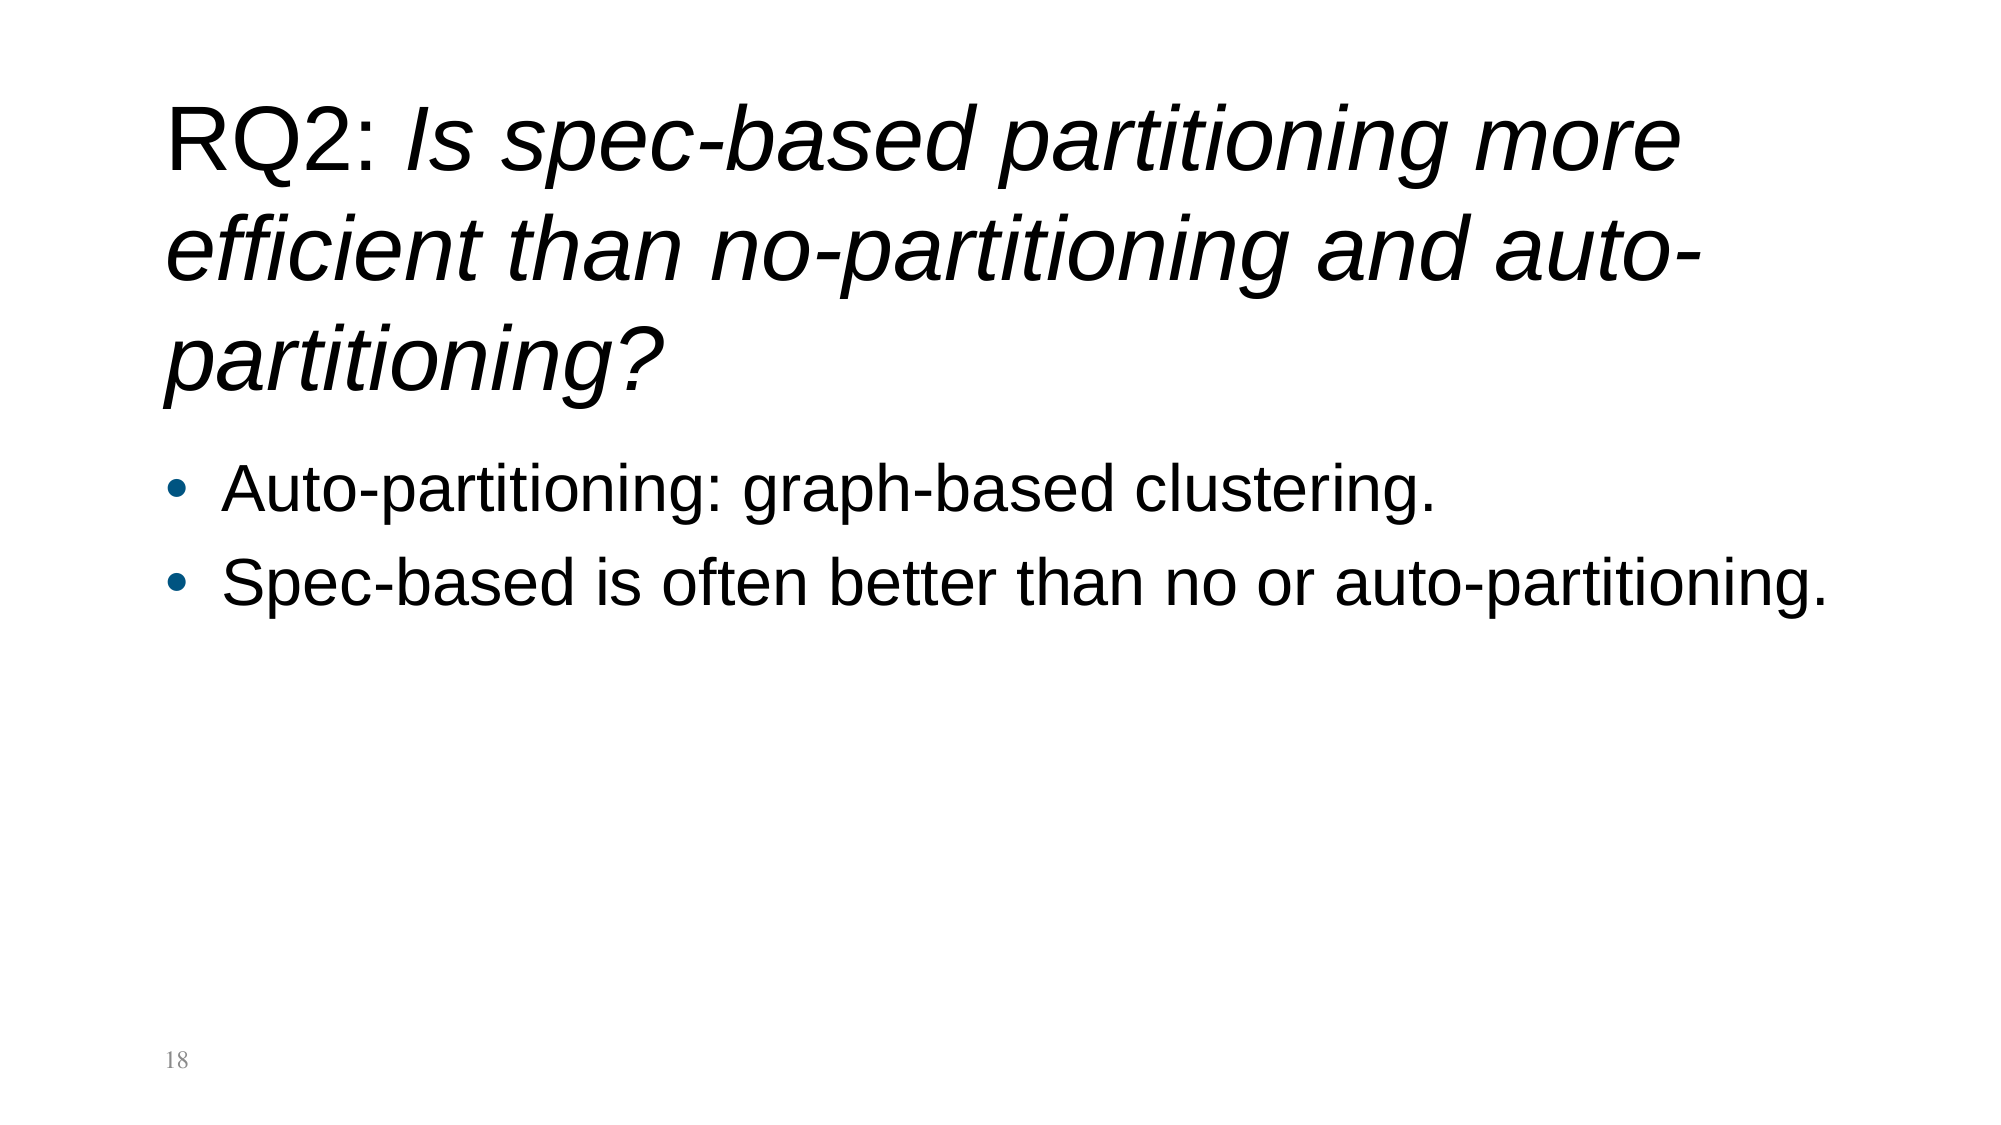

# RQ2: Is spec-based partitioning more efficient than no-partitioning and auto-partitioning?
Auto-partitioning: graph-based clustering.
Spec-based is often better than no or auto-partitioning.
18